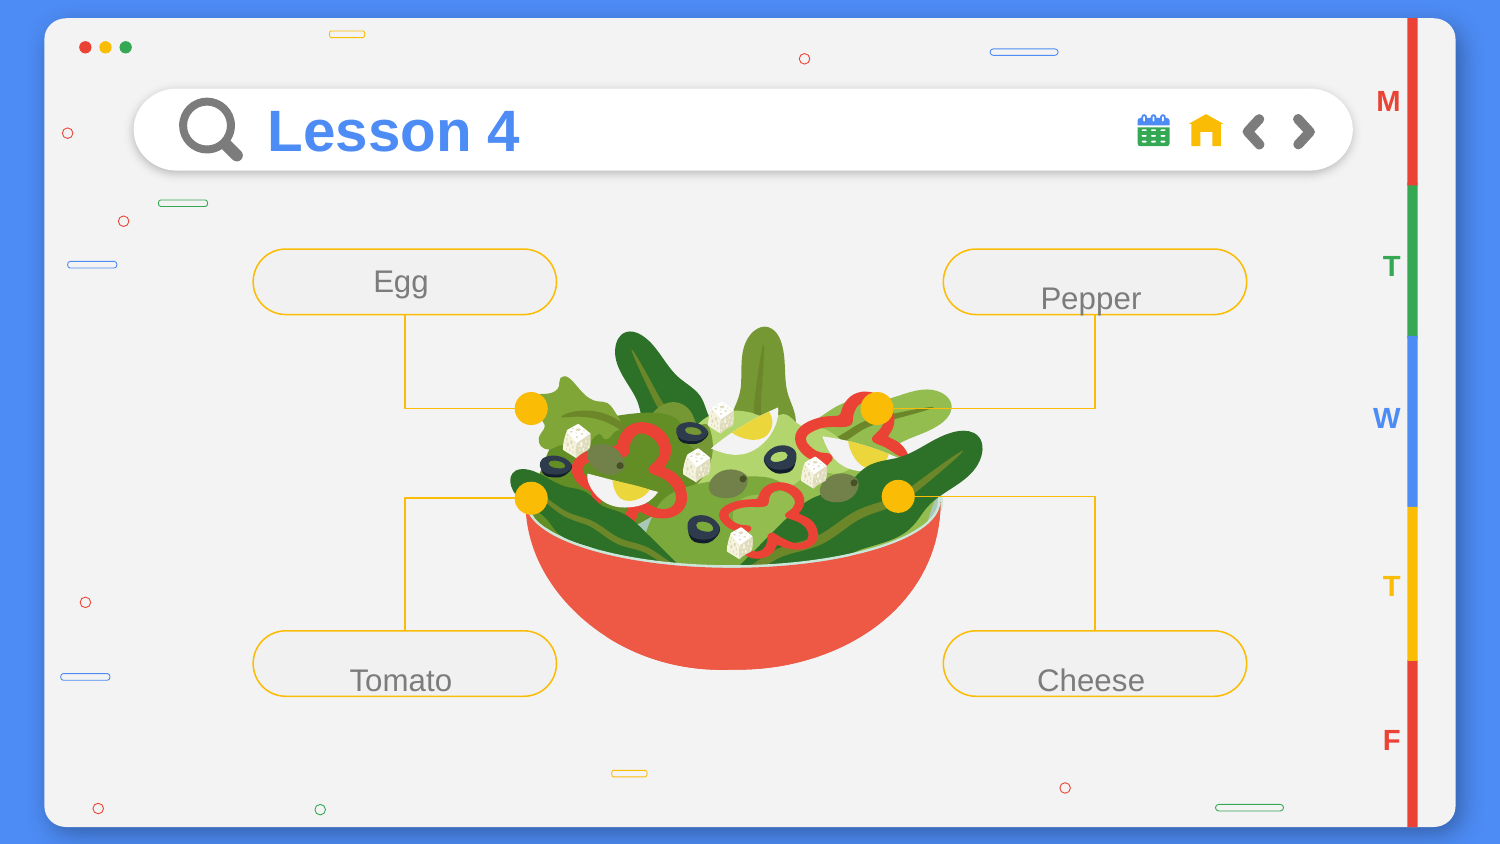

M
# Lesson 4

T

Egg
Pepper

W

T

Tomato
Cheese
F